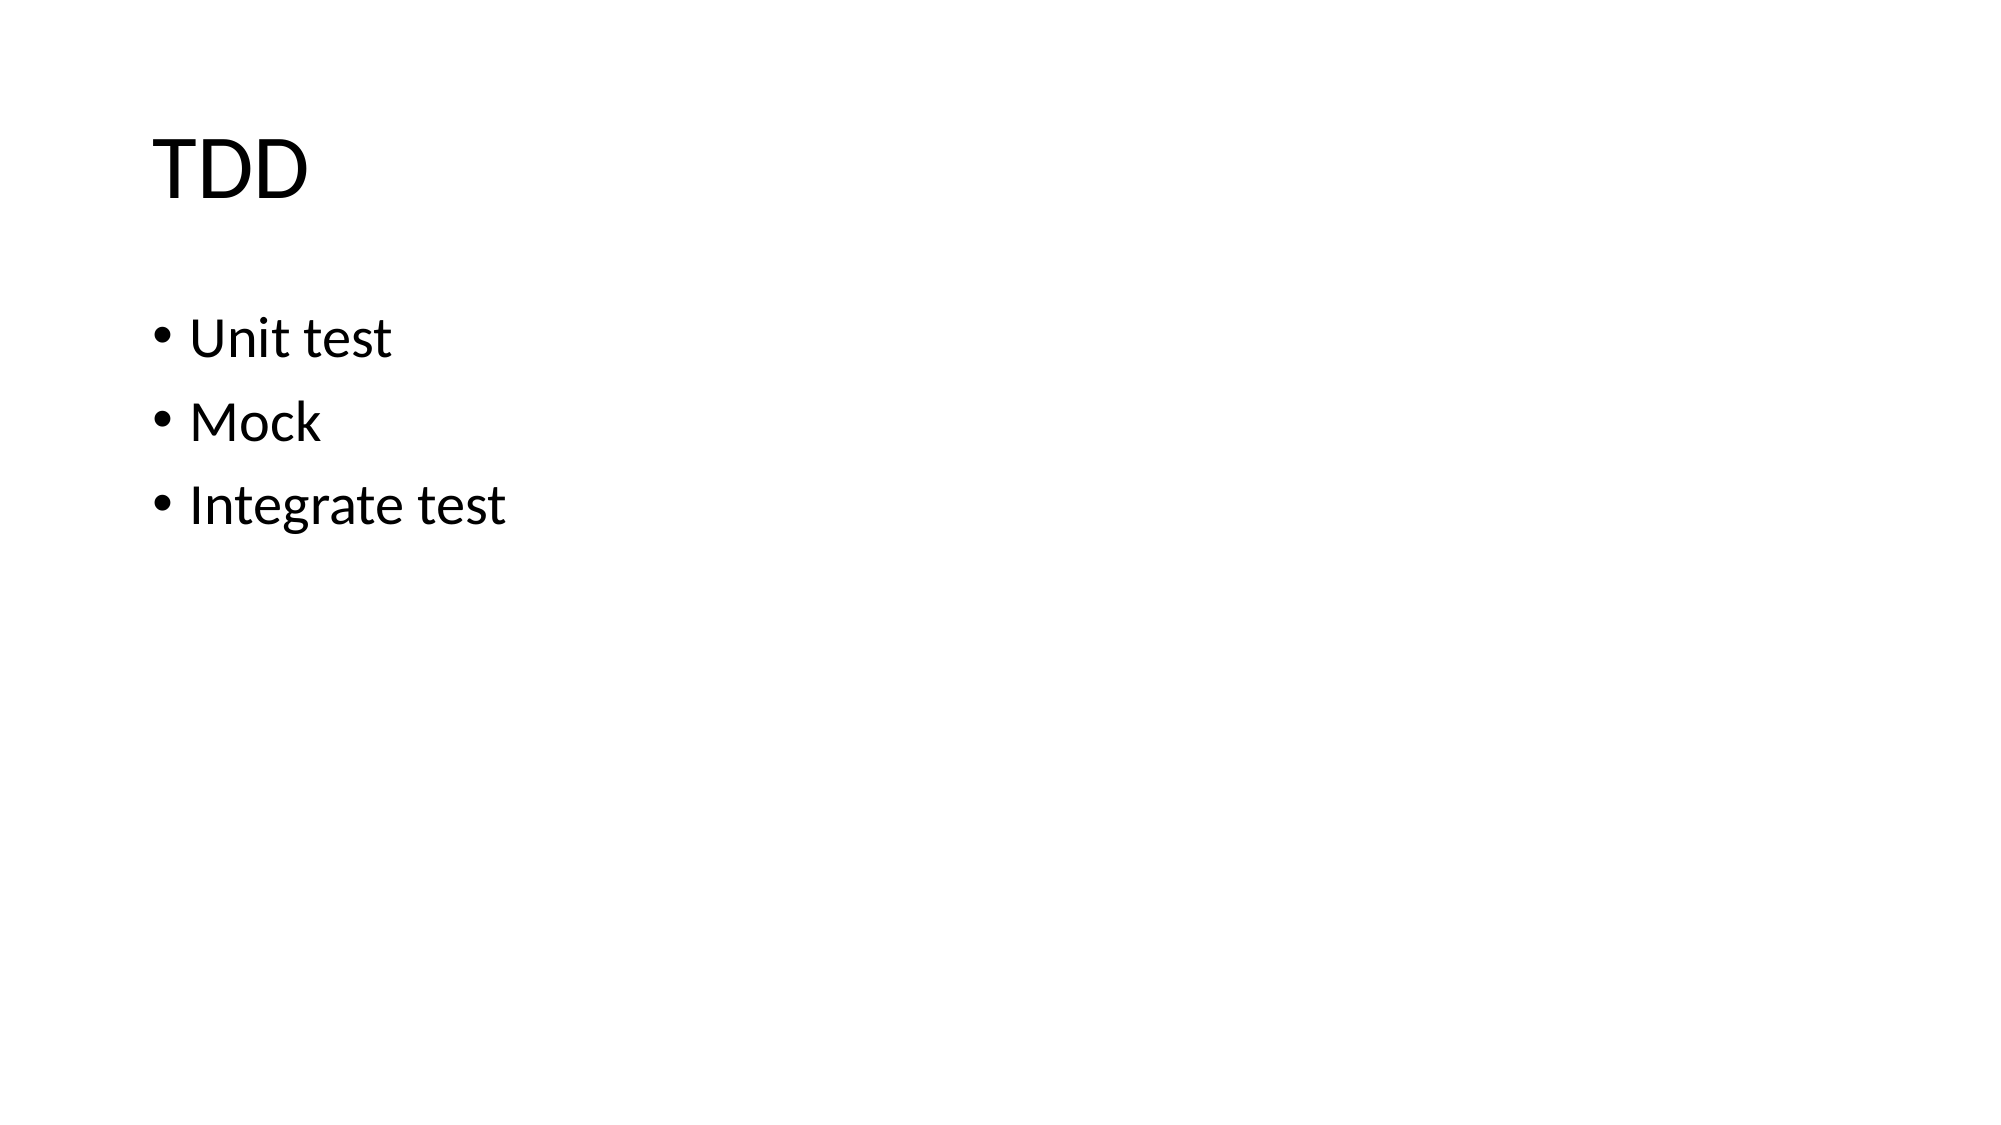

# TDD
Unit test
Mock
Integrate test